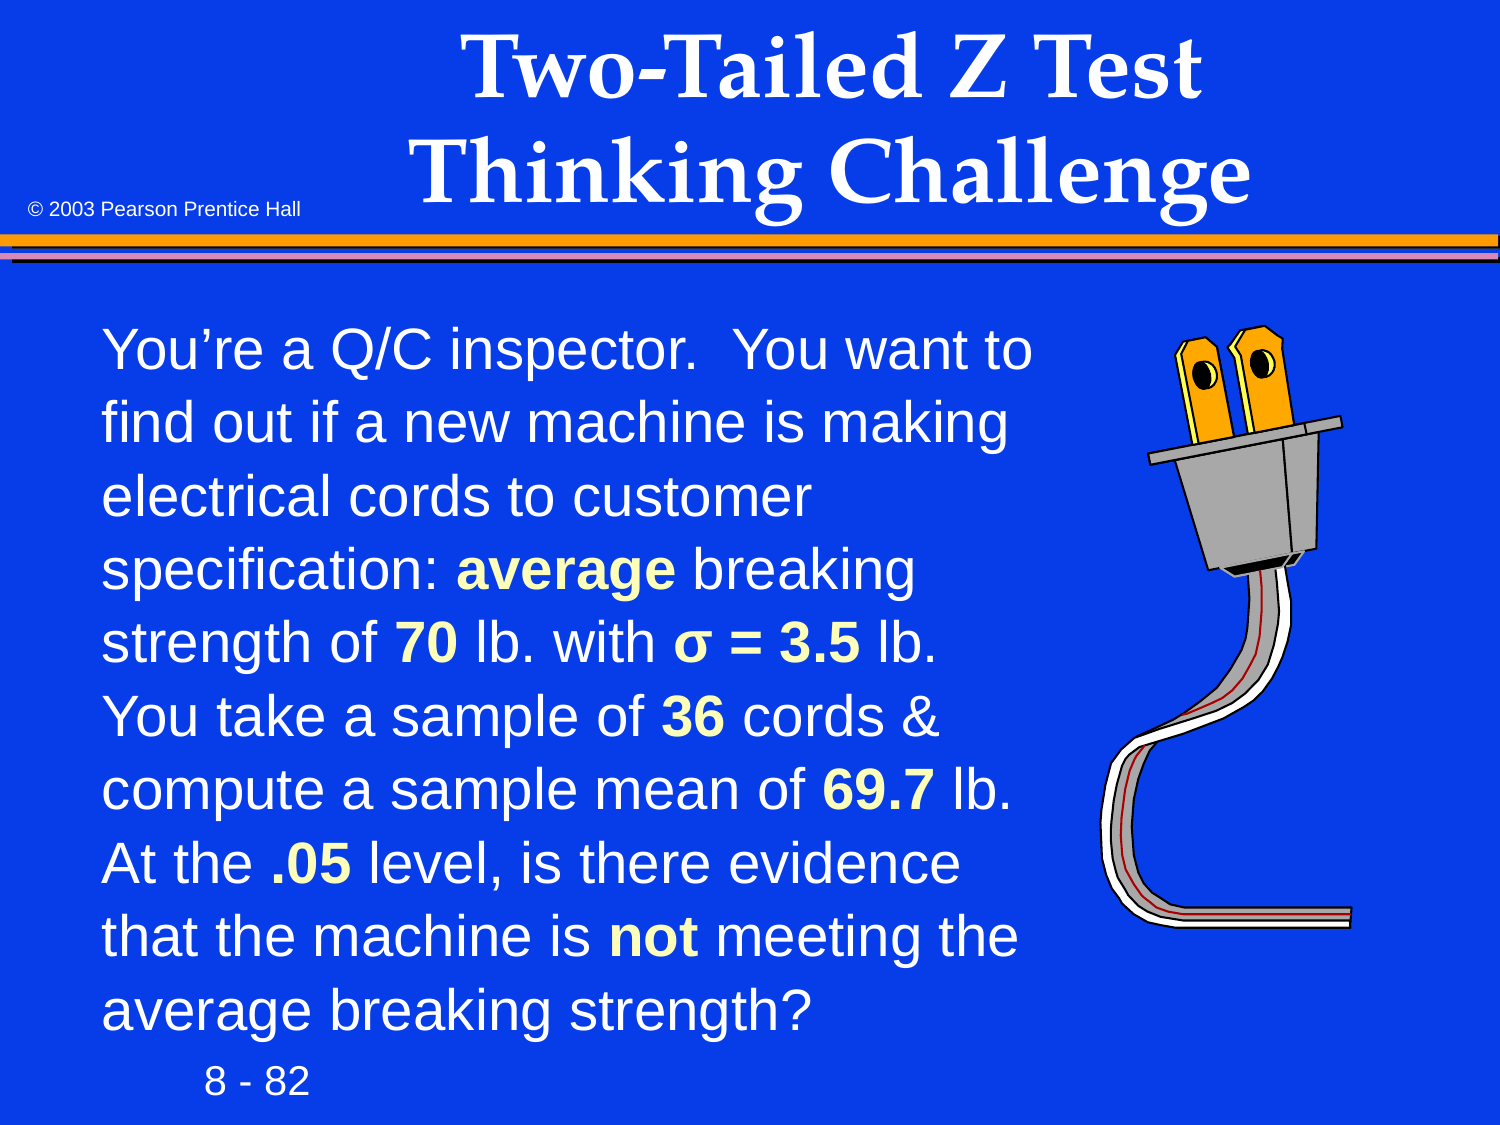

# Two-Tailed Z Test Thinking Challenge
You’re a Q/C inspector.  You want to find out if a new machine is making electrical cords to customer specification: average breaking strength of 70 lb. with σ = 3.5 lb.  You take a sample of 36 cords & compute a sample mean of 69.7 lb.  At the .05 level, is there evidence that the machine is not meeting the average breaking strength?